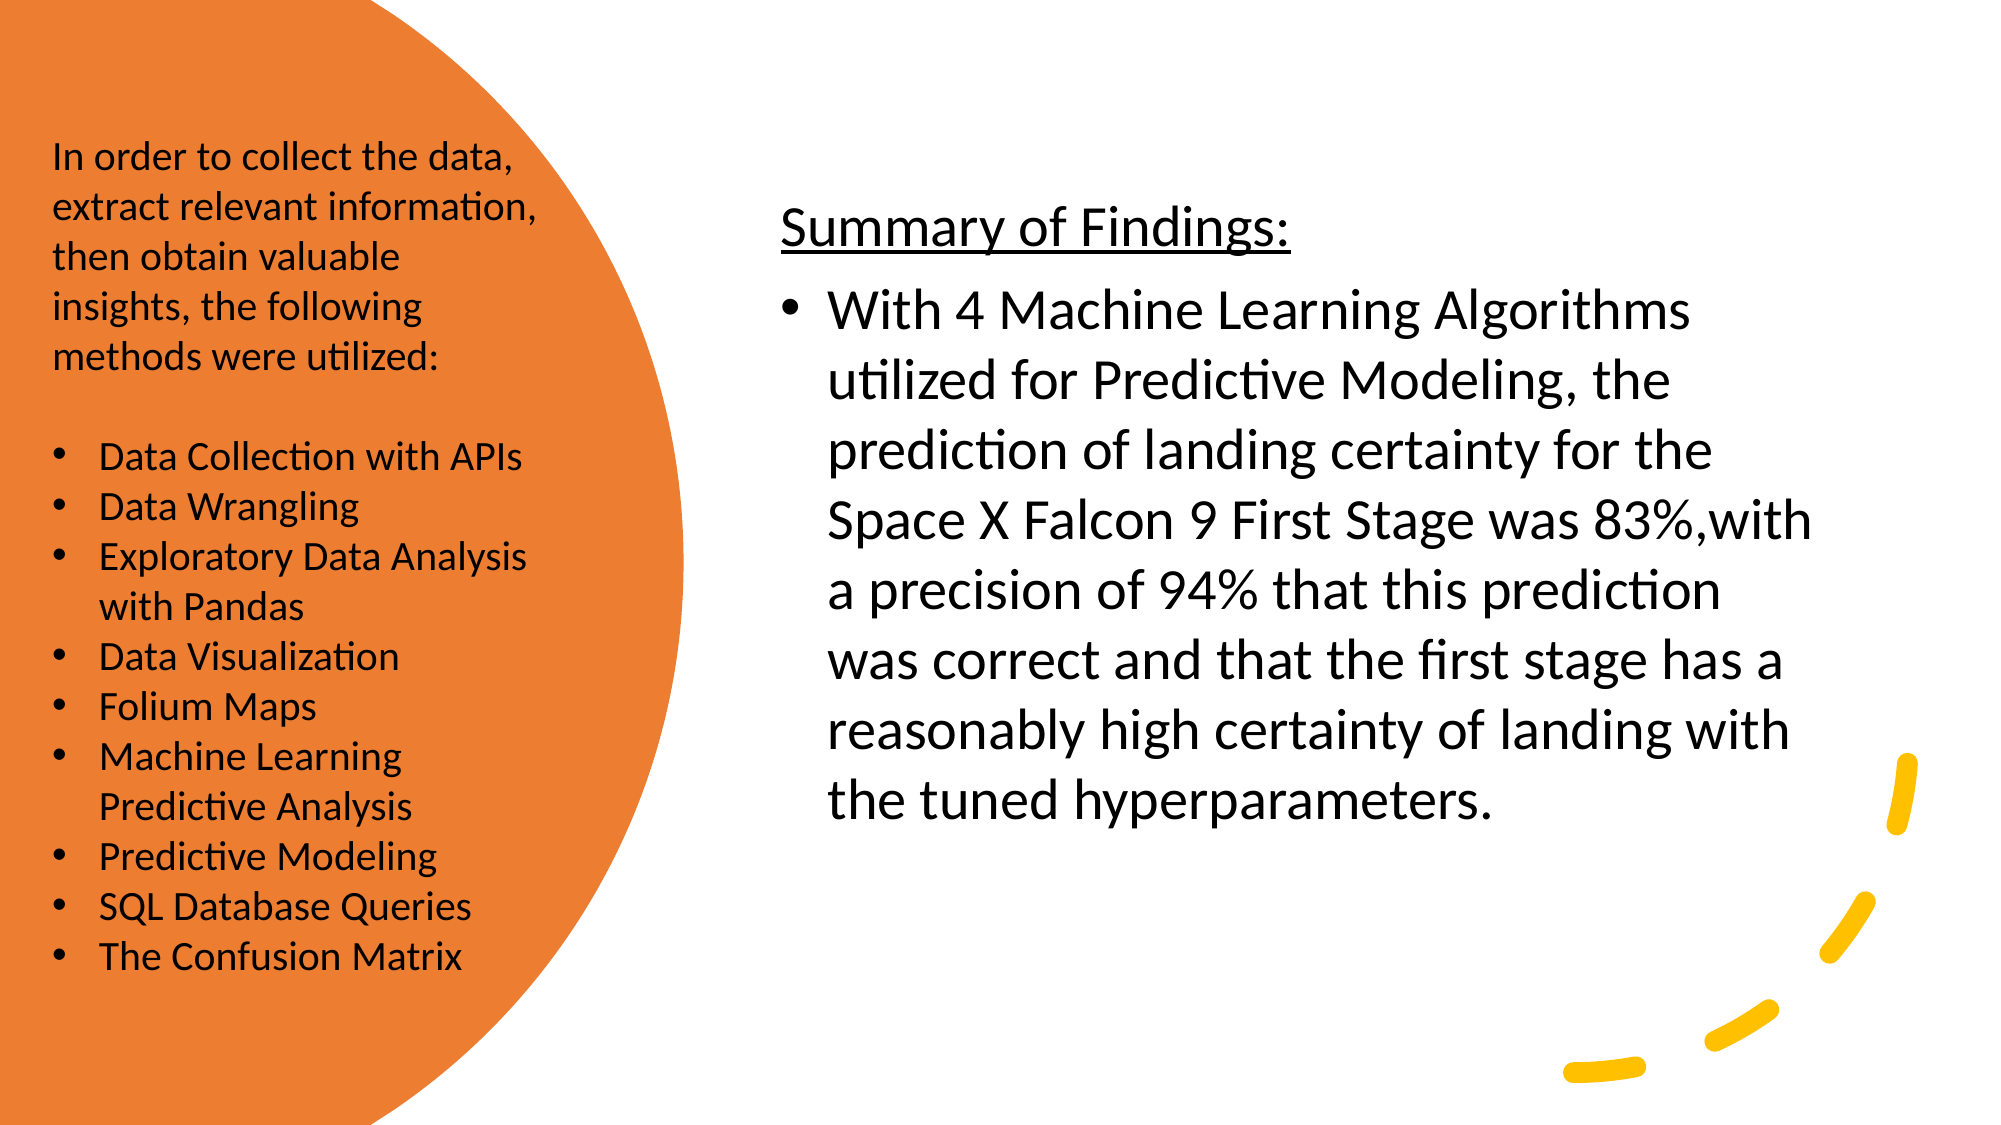

In order to collect the data, extract relevant information, then obtain valuable insights, the following methods were utilized:​​

Data Collection with APIs​​
Data Wrangling​​
Exploratory Data Analysis with Pandas​​
Data Visualization​​
Folium Maps​​
Machine Learning Predictive Analysis​​
Predictive Modeling​​
SQL Database Queries​​
The Confusion Matrix​​
Summary of Findings:​
With 4 Machine Learning Algorithms utilized for Predictive Modeling, the prediction of landing certainty for the Space X Falcon 9 First Stage was 83%,with a precision of 94% that this prediction was correct and that the first stage has a reasonably high certainty of landing with the tuned hyperparameters.​